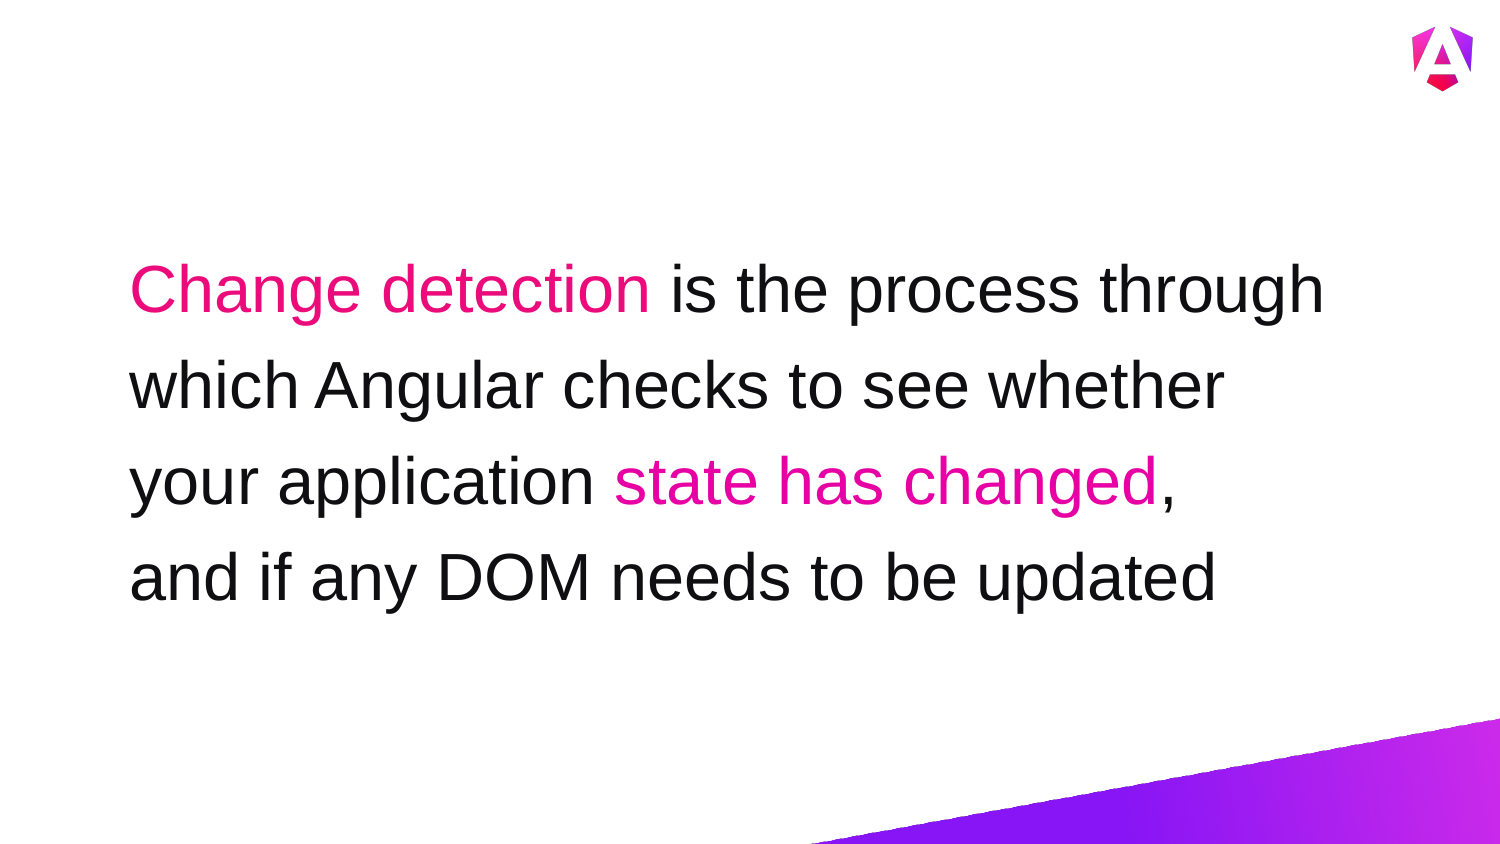

Change detection is the process through which Angular checks to see whether your application state has changed,
and if any DOM needs to be updated